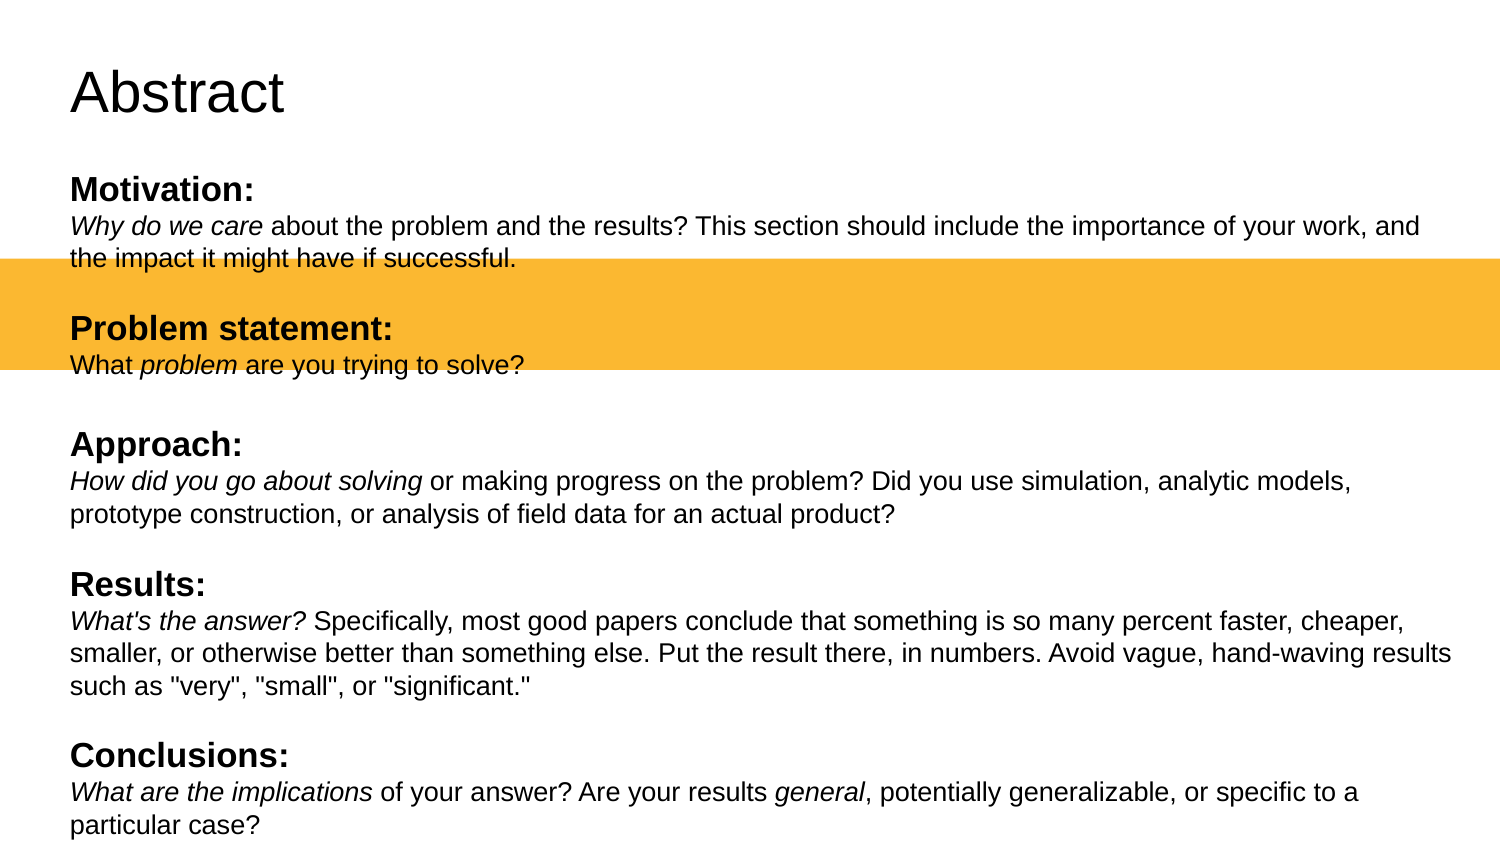

# Abstract
Motivation:
Why do we care about the problem and the results? This section should include the importance of your work, and the impact it might have if successful.

Problem statement:
What problem are you trying to solve?

Approach:
How did you go about solving or making progress on the problem? Did you use simulation, analytic models, prototype construction, or analysis of field data for an actual product?

Results:
What's the answer? Specifically, most good papers conclude that something is so many percent faster, cheaper, smaller, or otherwise better than something else. Put the result there, in numbers. Avoid vague, hand-waving results such as "very", "small", or "significant."

Conclusions:
What are the implications of your answer? Are your results general, potentially generalizable, or specific to a particular case?